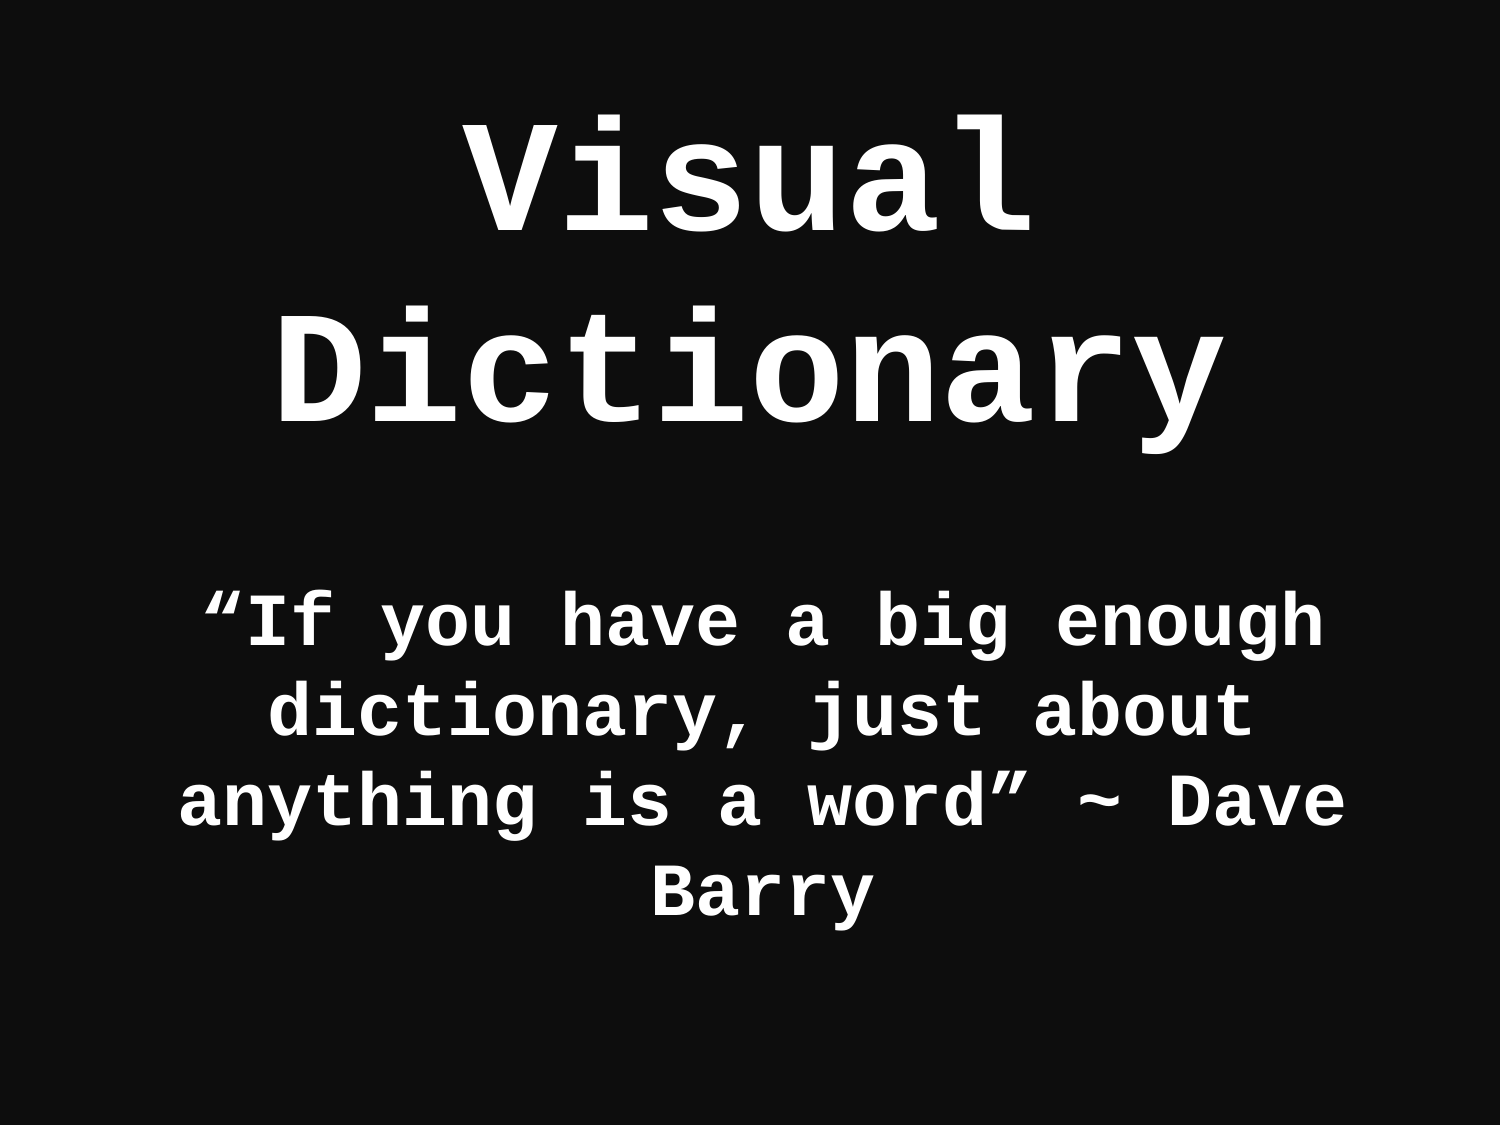

# Visual Dictionary
“If you have a big enough dictionary, just about anything is a word” ~ Dave Barry